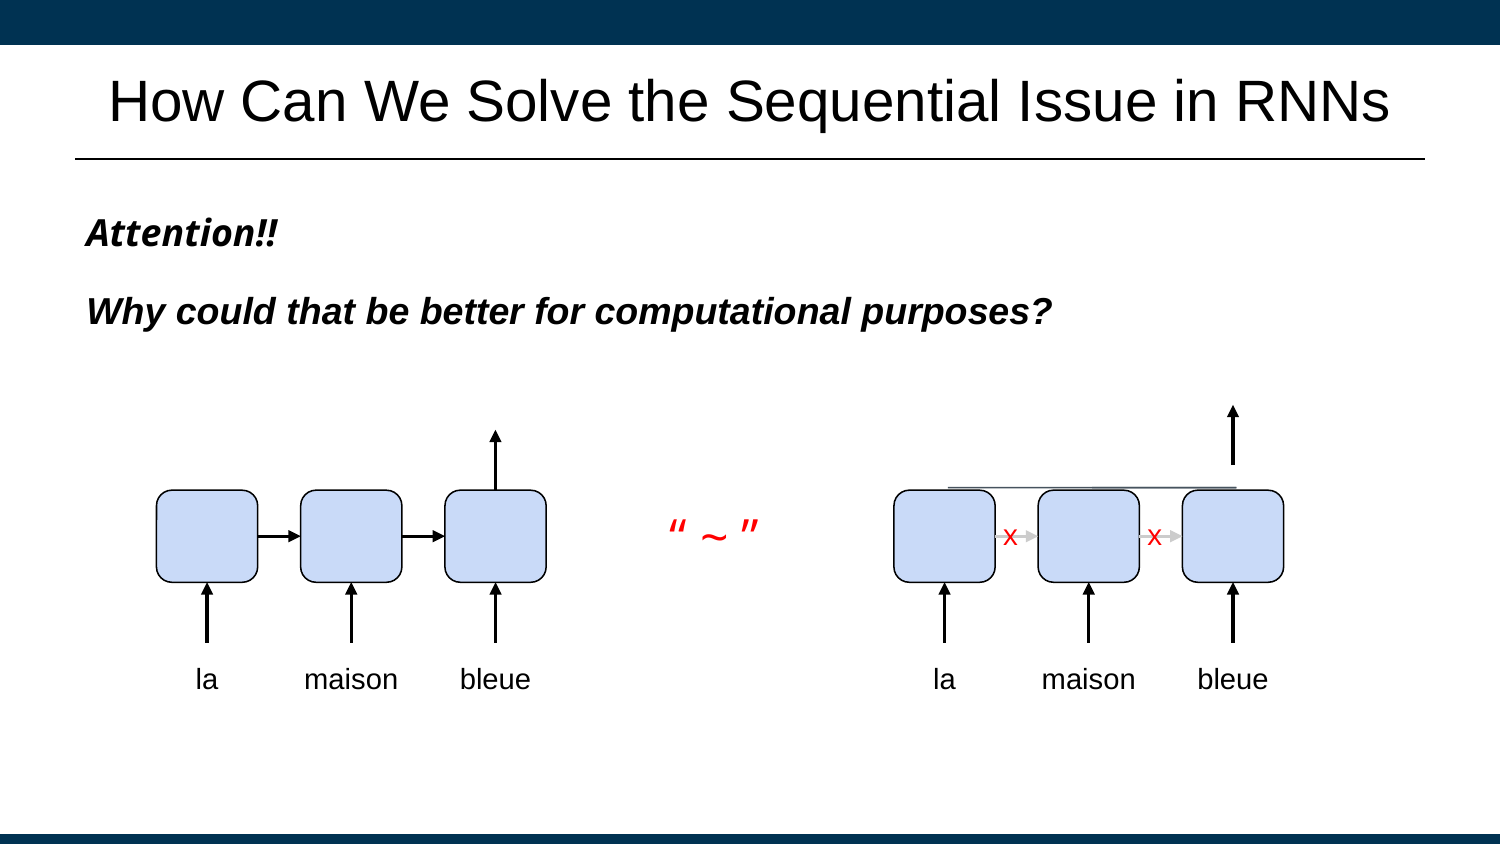

# How Can We Solve the Sequential Issue in RNNs
Attention!!
Why could that be better for computational purposes?

  “ ~ ”
x
x
la
bleue
la
bleue
maison
maison